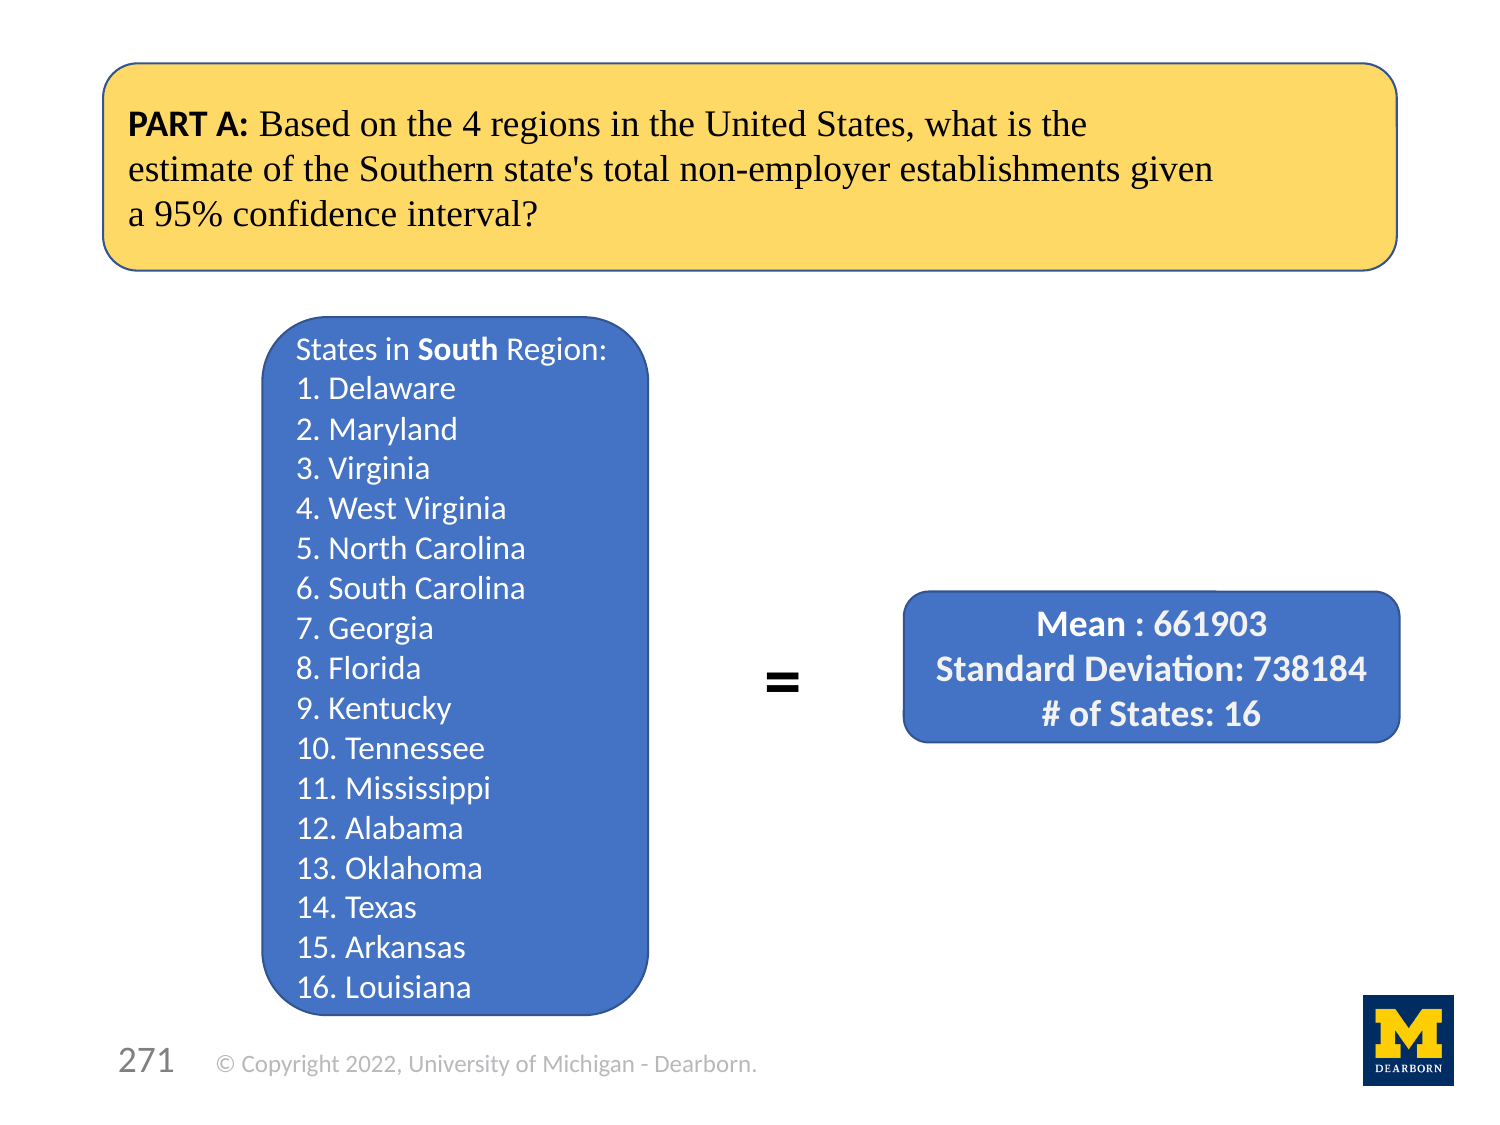

PART A: Based on the 4 regions in the United States, what is the estimate of the Southern state's total non-employer establishments given a 95% confidence interval?
States in South Region:
1. Delaware
2. Maryland
3. Virginia
4. West Virginia
5. North Carolina
6. South Carolina
7. Georgia
8. Florida
9. Kentucky
10. Tennessee
11. Mississippi
12. Alabama
13. Oklahoma
14. Texas
15. Arkansas
16. Louisiana
Mean : 661903
Standard Deviation: 738184
# of States: 16
=